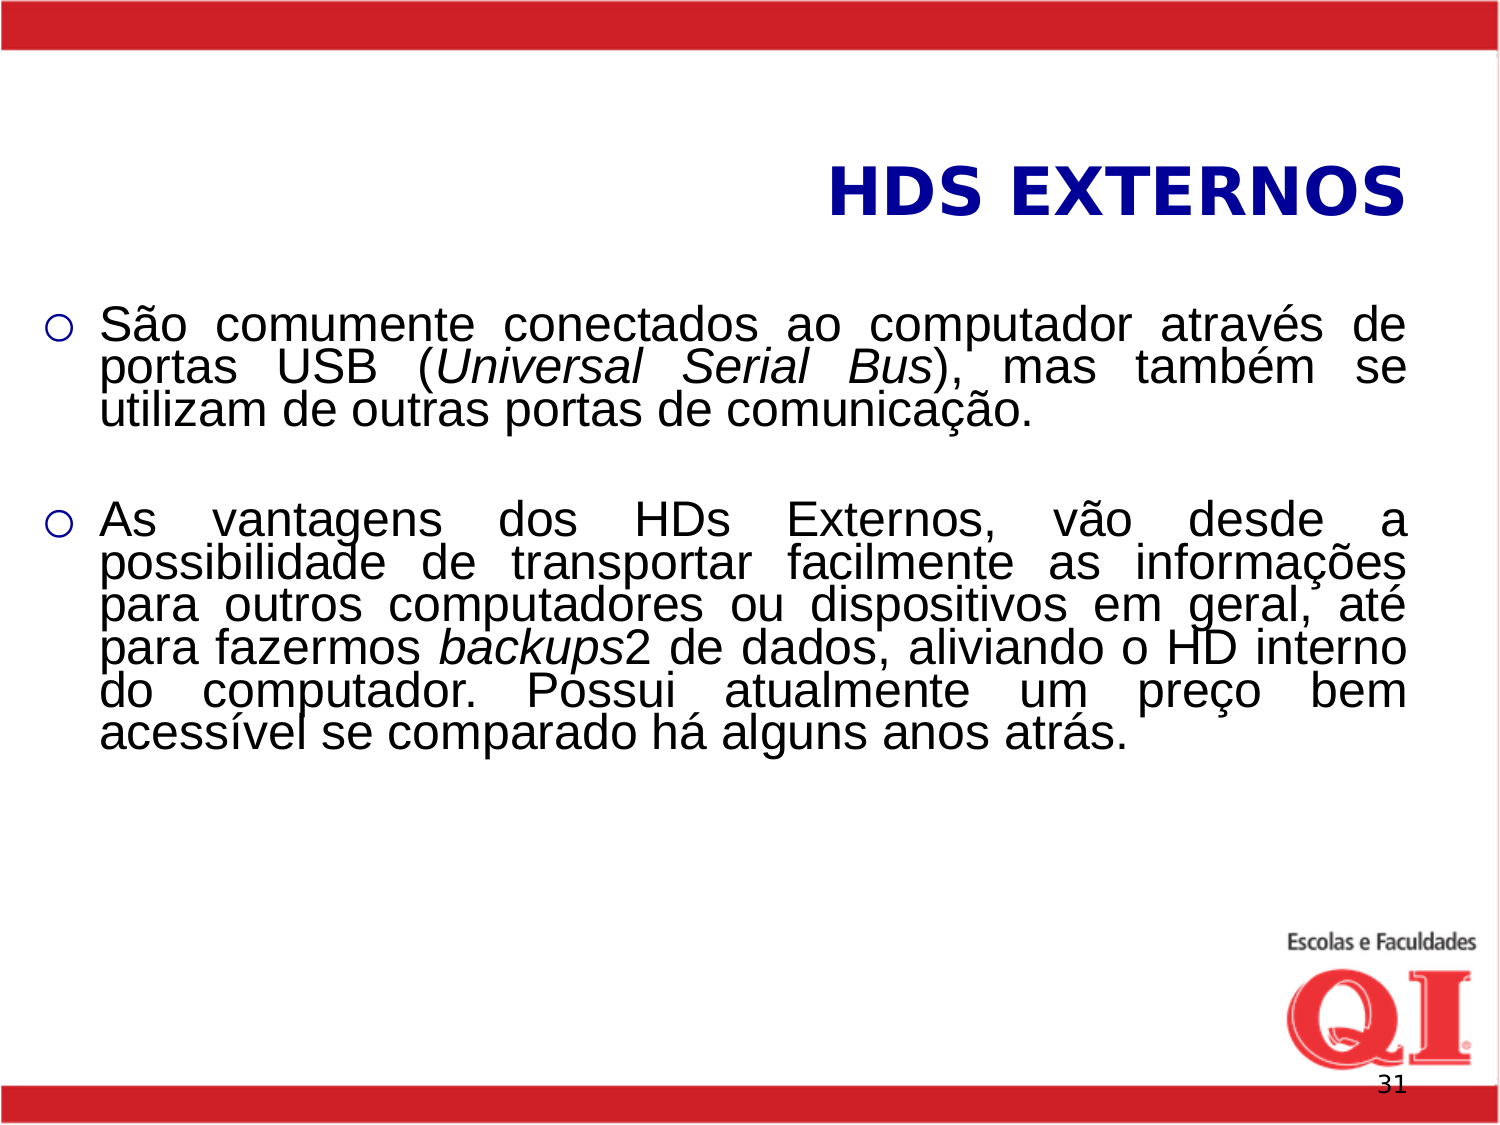

# HDS EXTERNOS
São comumente conectados ao computador através de portas USB (Universal Serial Bus), mas também se utilizam de outras portas de comunicação.

As vantagens dos HDs Externos, vão desde a possibilidade de transportar facilmente as informações para outros computadores ou dispositivos em geral, até para fazermos backups2 de dados, aliviando o HD interno do computador. Possui atualmente um preço bem acessível se comparado há alguns anos atrás.
31